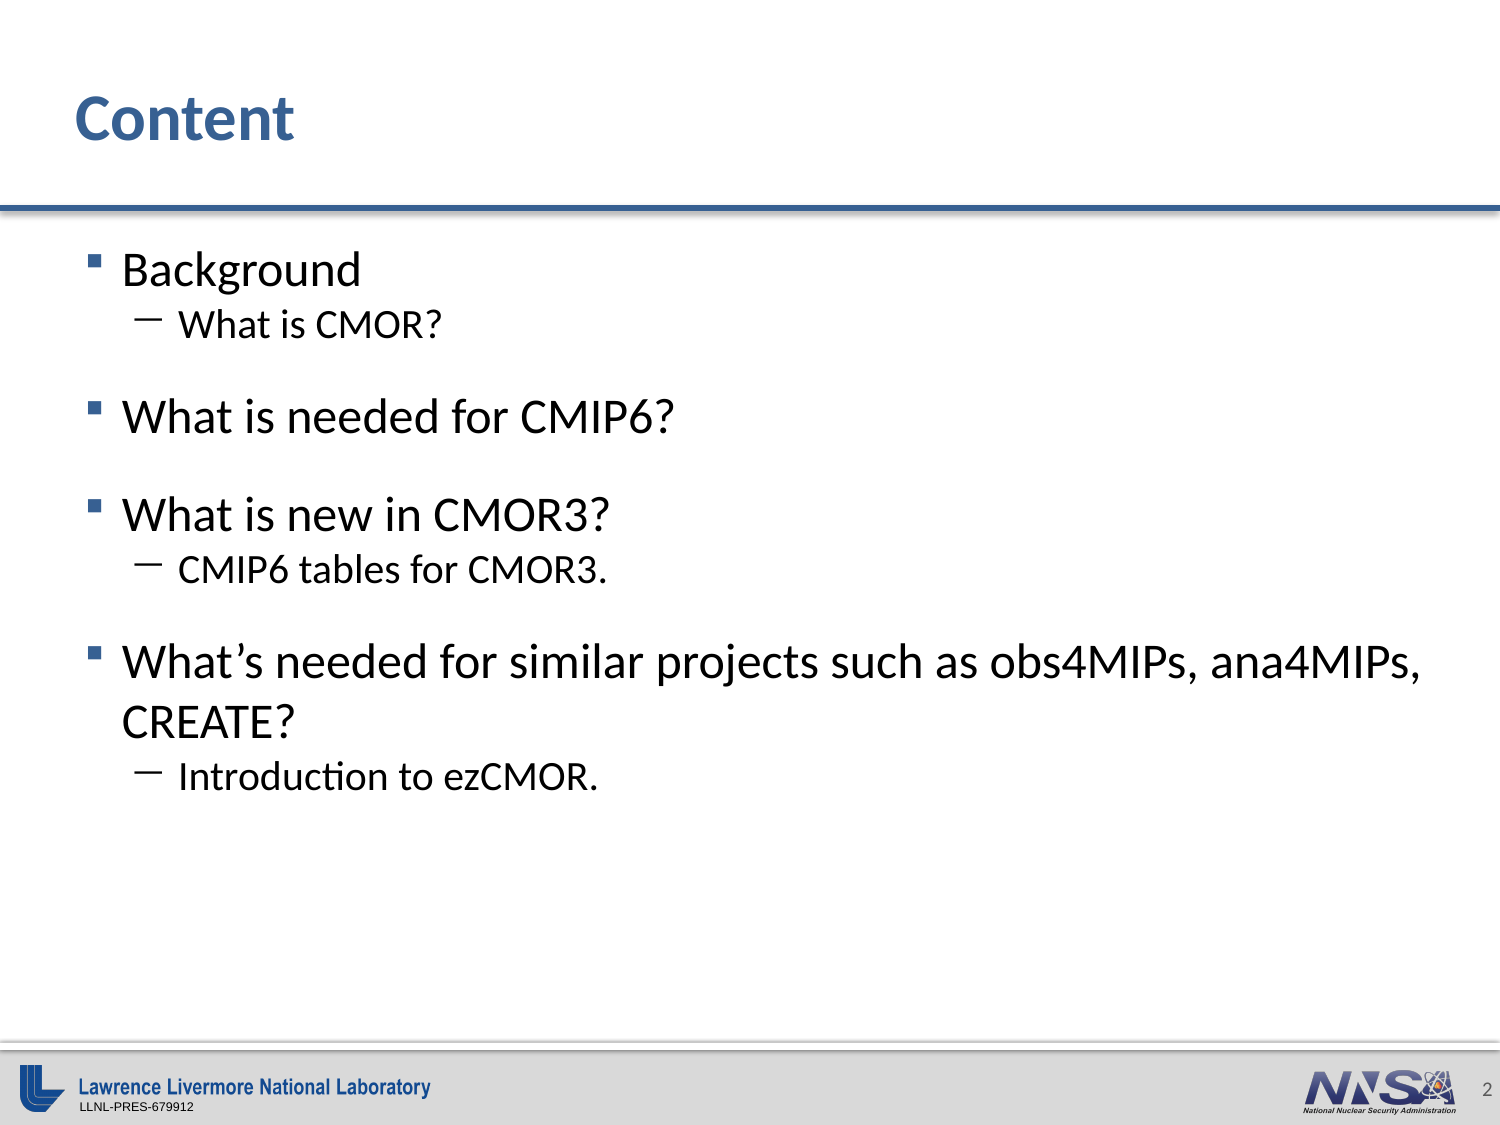

# Content
Background
What is CMOR?
What is needed for CMIP6?
What is new in CMOR3?
CMIP6 tables for CMOR3.
What’s needed for similar projects such as obs4MIPs, ana4MIPs, CREATE?
Introduction to ezCMOR.